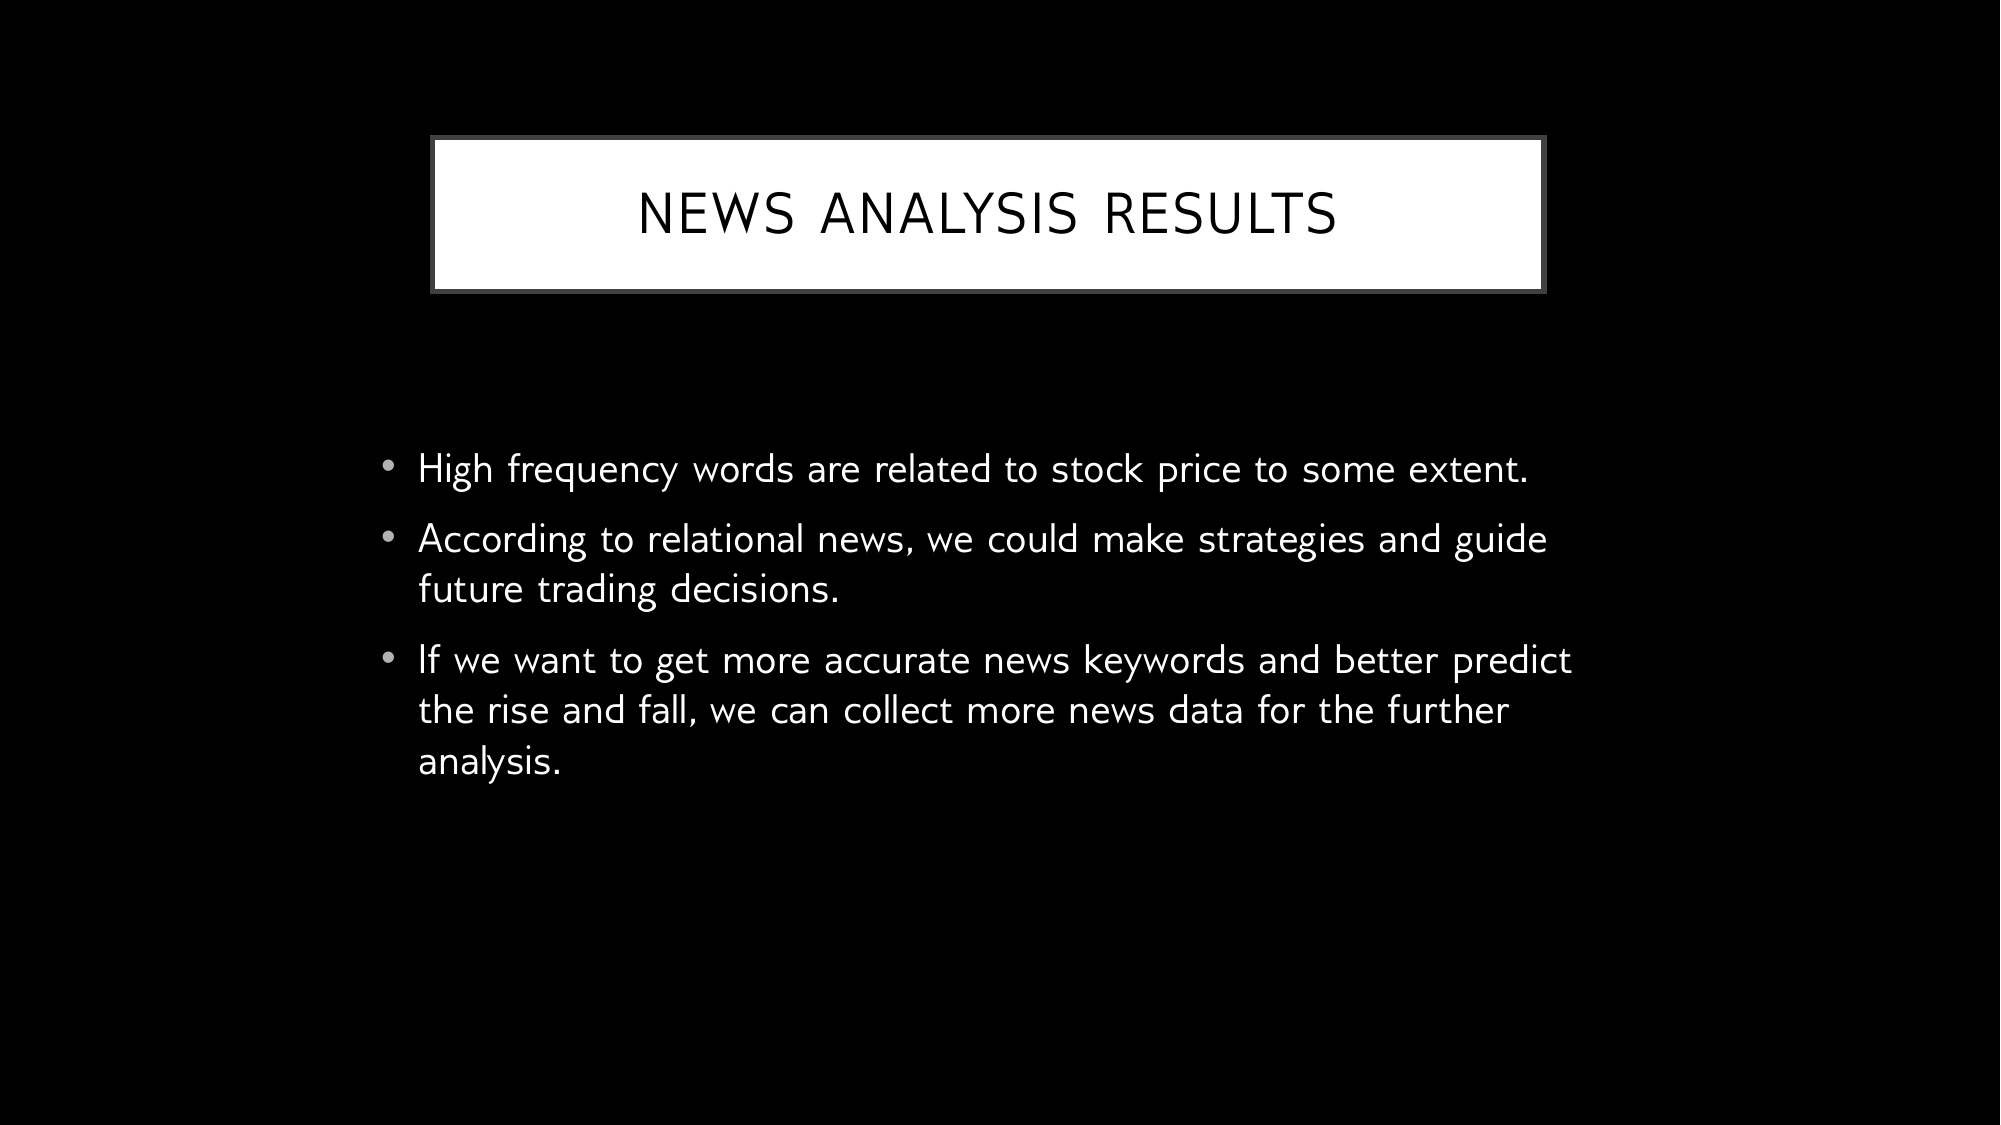

# News analysis results
High frequency words are related to stock price to some extent.
According to relational news, we could make strategies and guide future trading decisions.
If we want to get more accurate news keywords and better predict the rise and fall, we can collect more news data for the further analysis.